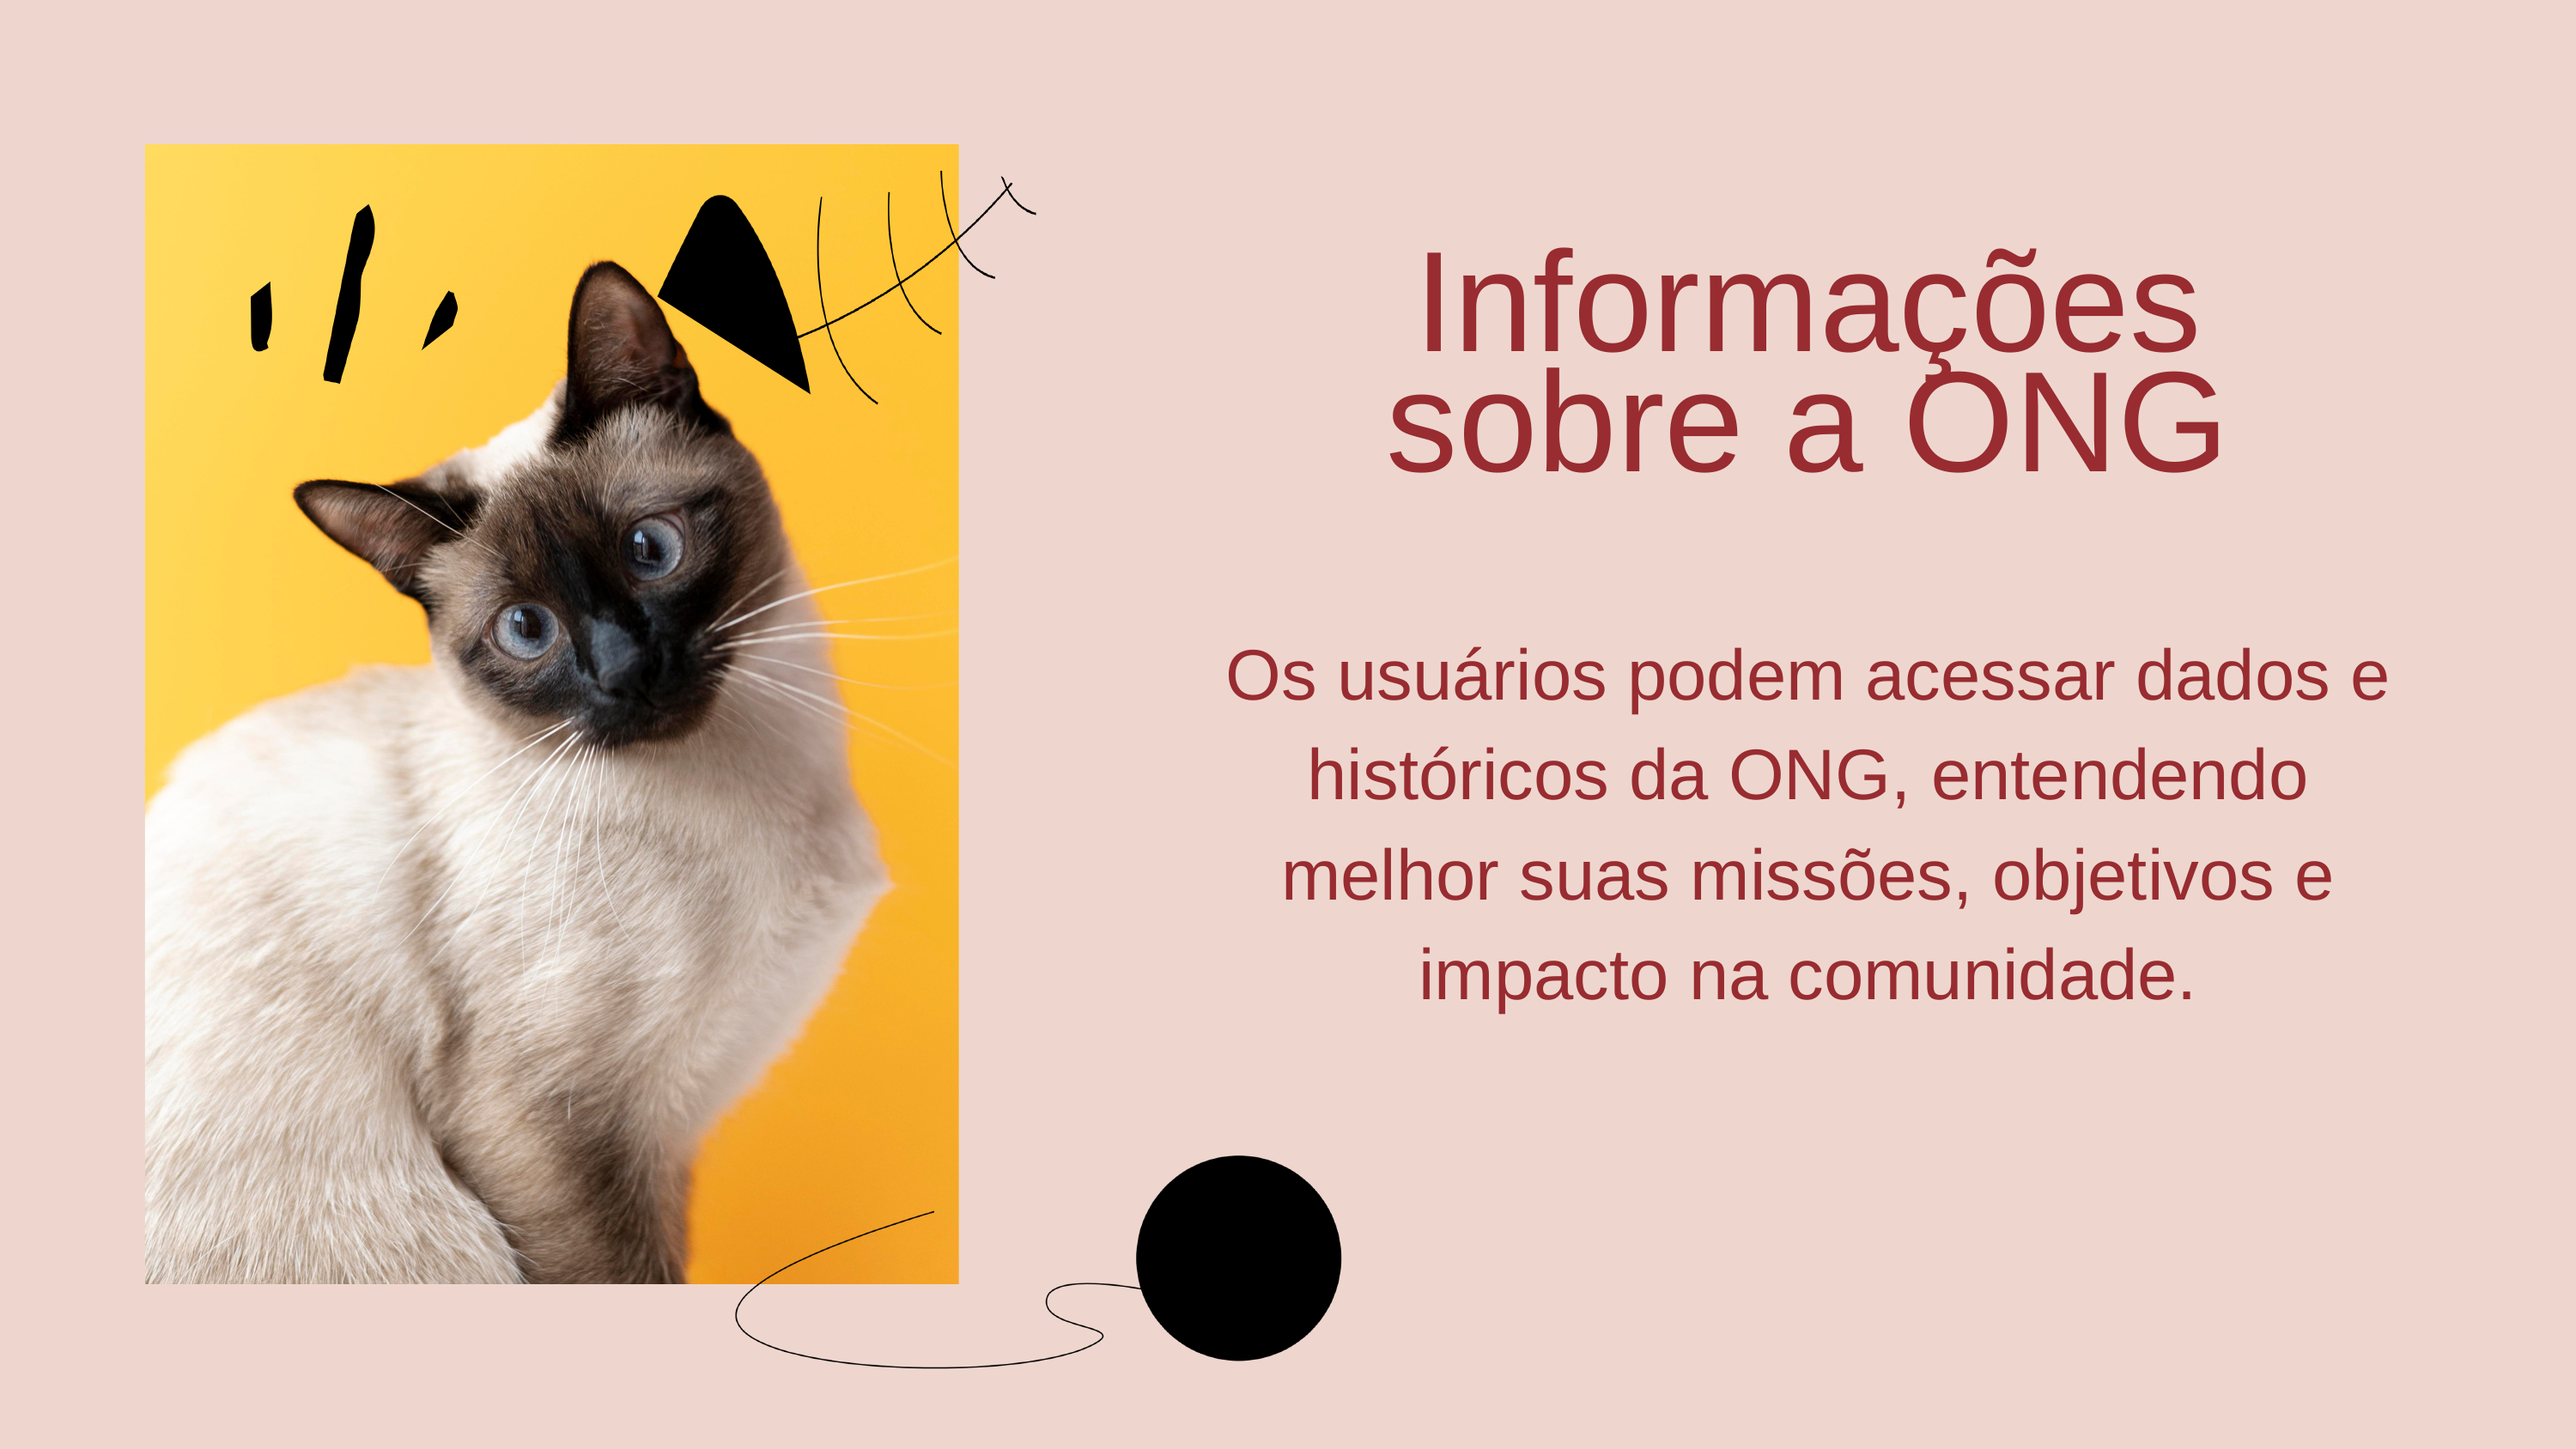

Informações sobre a ONG
Os usuários podem acessar dados e históricos da ONG, entendendo melhor suas missões, objetivos e impacto na comunidade.